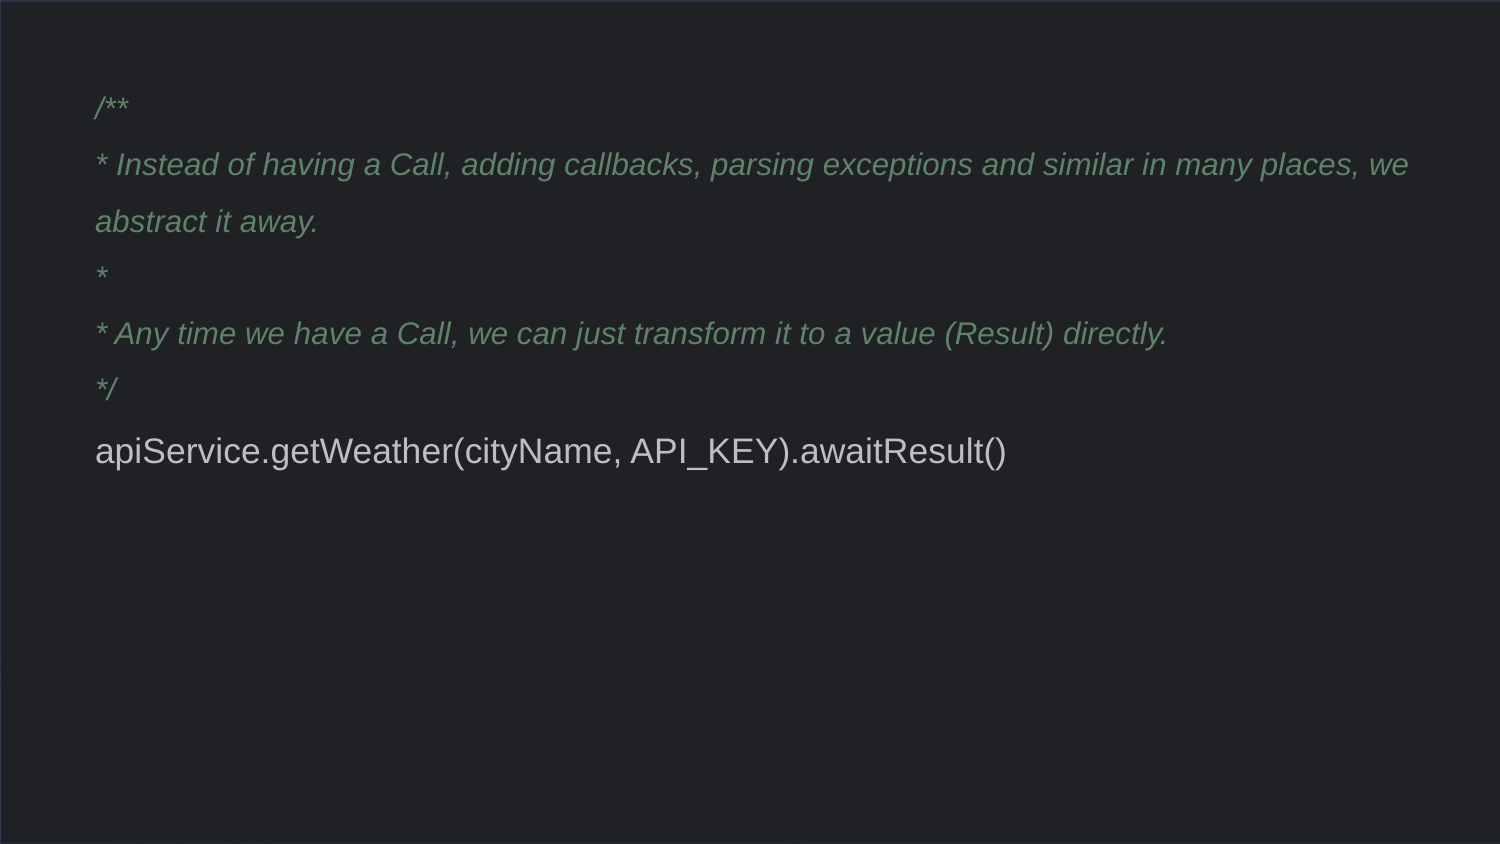

/**
* Instead of having a Call, adding callbacks, parsing exceptions and similar in many places, we abstract it away.
*
* Any time we have a Call, we can just transform it to a value (Result) directly.
*/
apiService.getWeather(cityName, API_KEY).awaitResult()